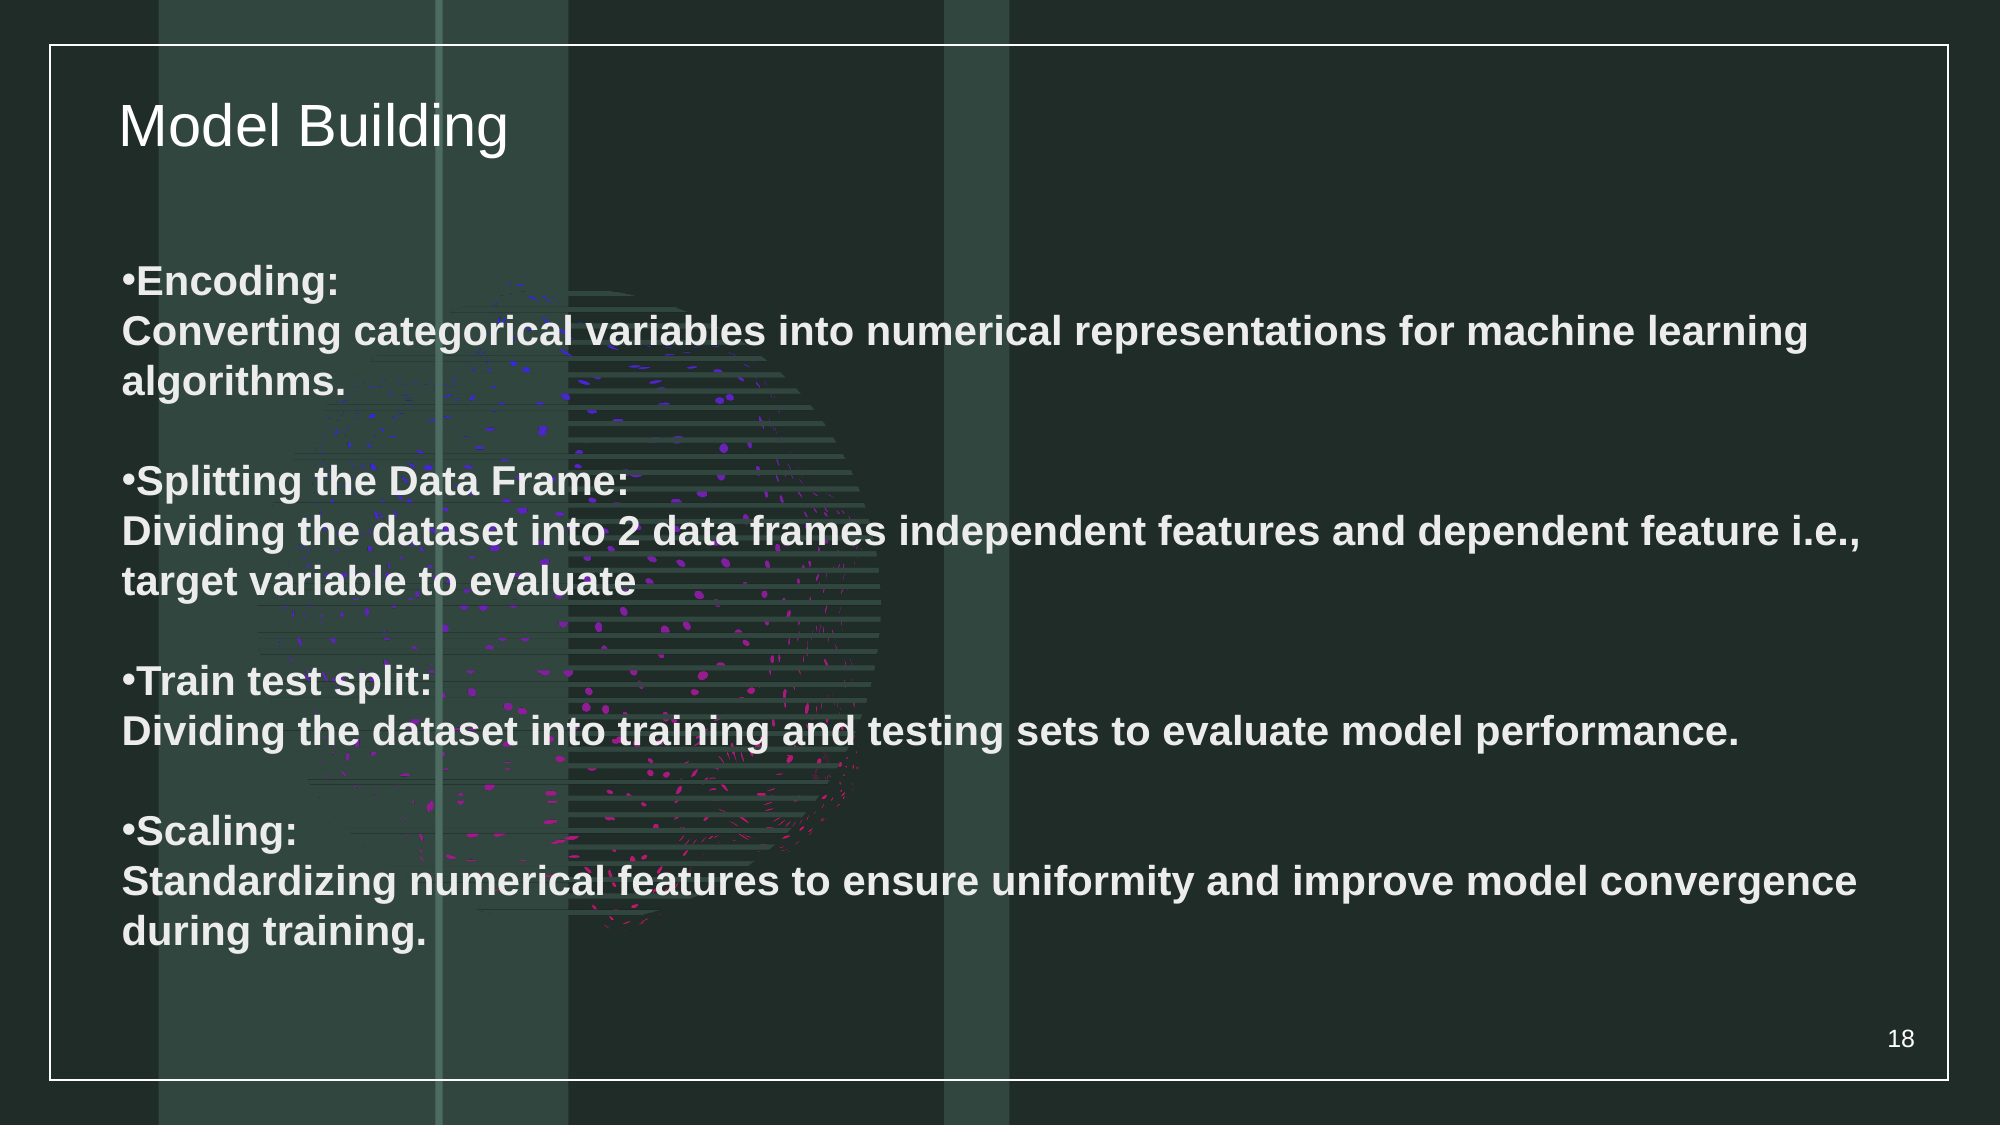

# Model Building
Encoding:
Converting categorical variables into numerical representations for machine learning algorithms.

Splitting the Data Frame:
Dividing the dataset into 2 data frames independent features and dependent feature i.e., target variable to evaluate

Train test split:
Dividing the dataset into training and testing sets to evaluate model performance.

Scaling:
Standardizing numerical features to ensure uniformity and improve model convergence during training.
18